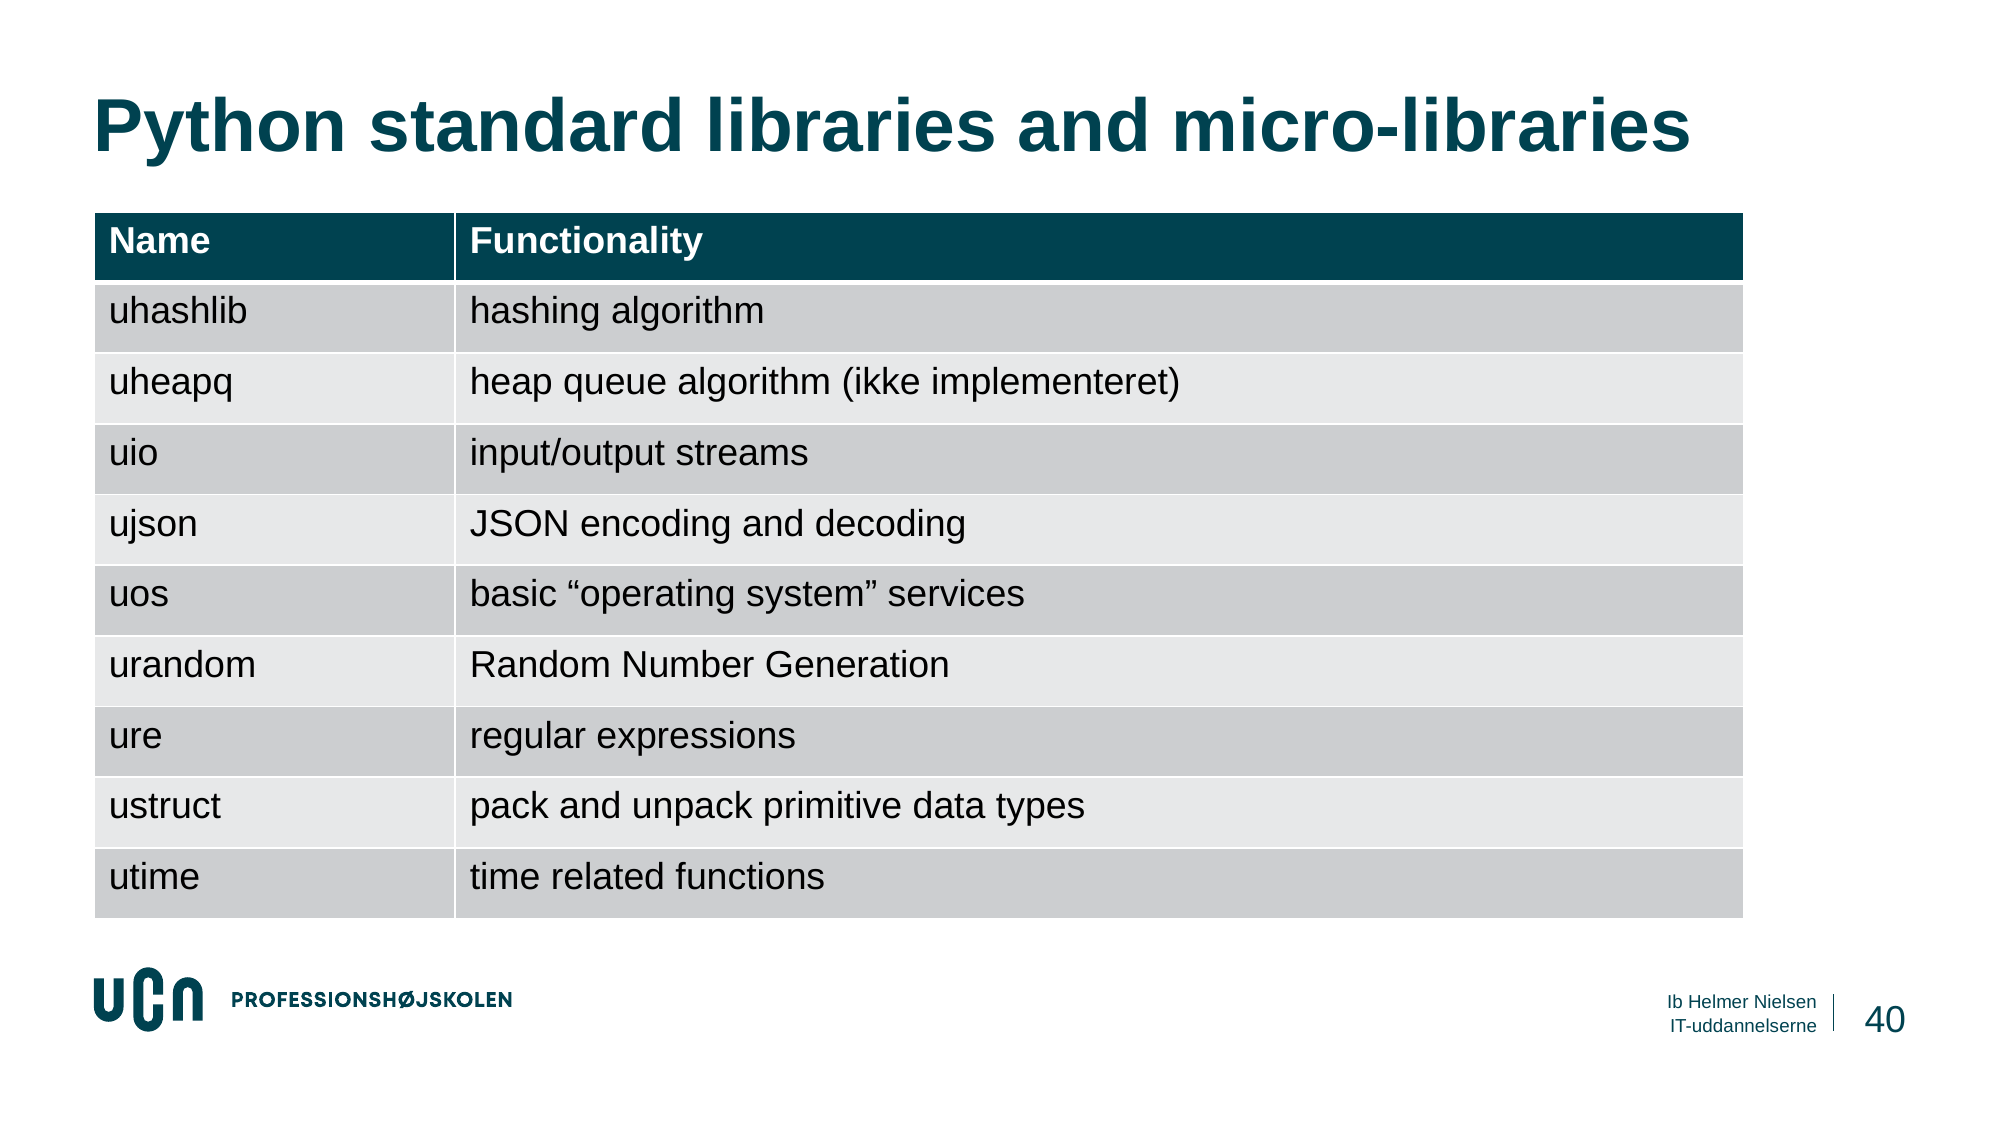

# Python standard libraries and micro-libraries
| Name | Functionality |
| --- | --- |
| uhashlib | hashing algorithm |
| uheapq | heap queue algorithm (ikke implementeret) |
| uio | input/output streams |
| ujson | JSON encoding and decoding |
| uos | basic “operating system” services |
| urandom | Random Number Generation |
| ure | regular expressions |
| ustruct | pack and unpack primitive data types |
| utime | time related functions |
40